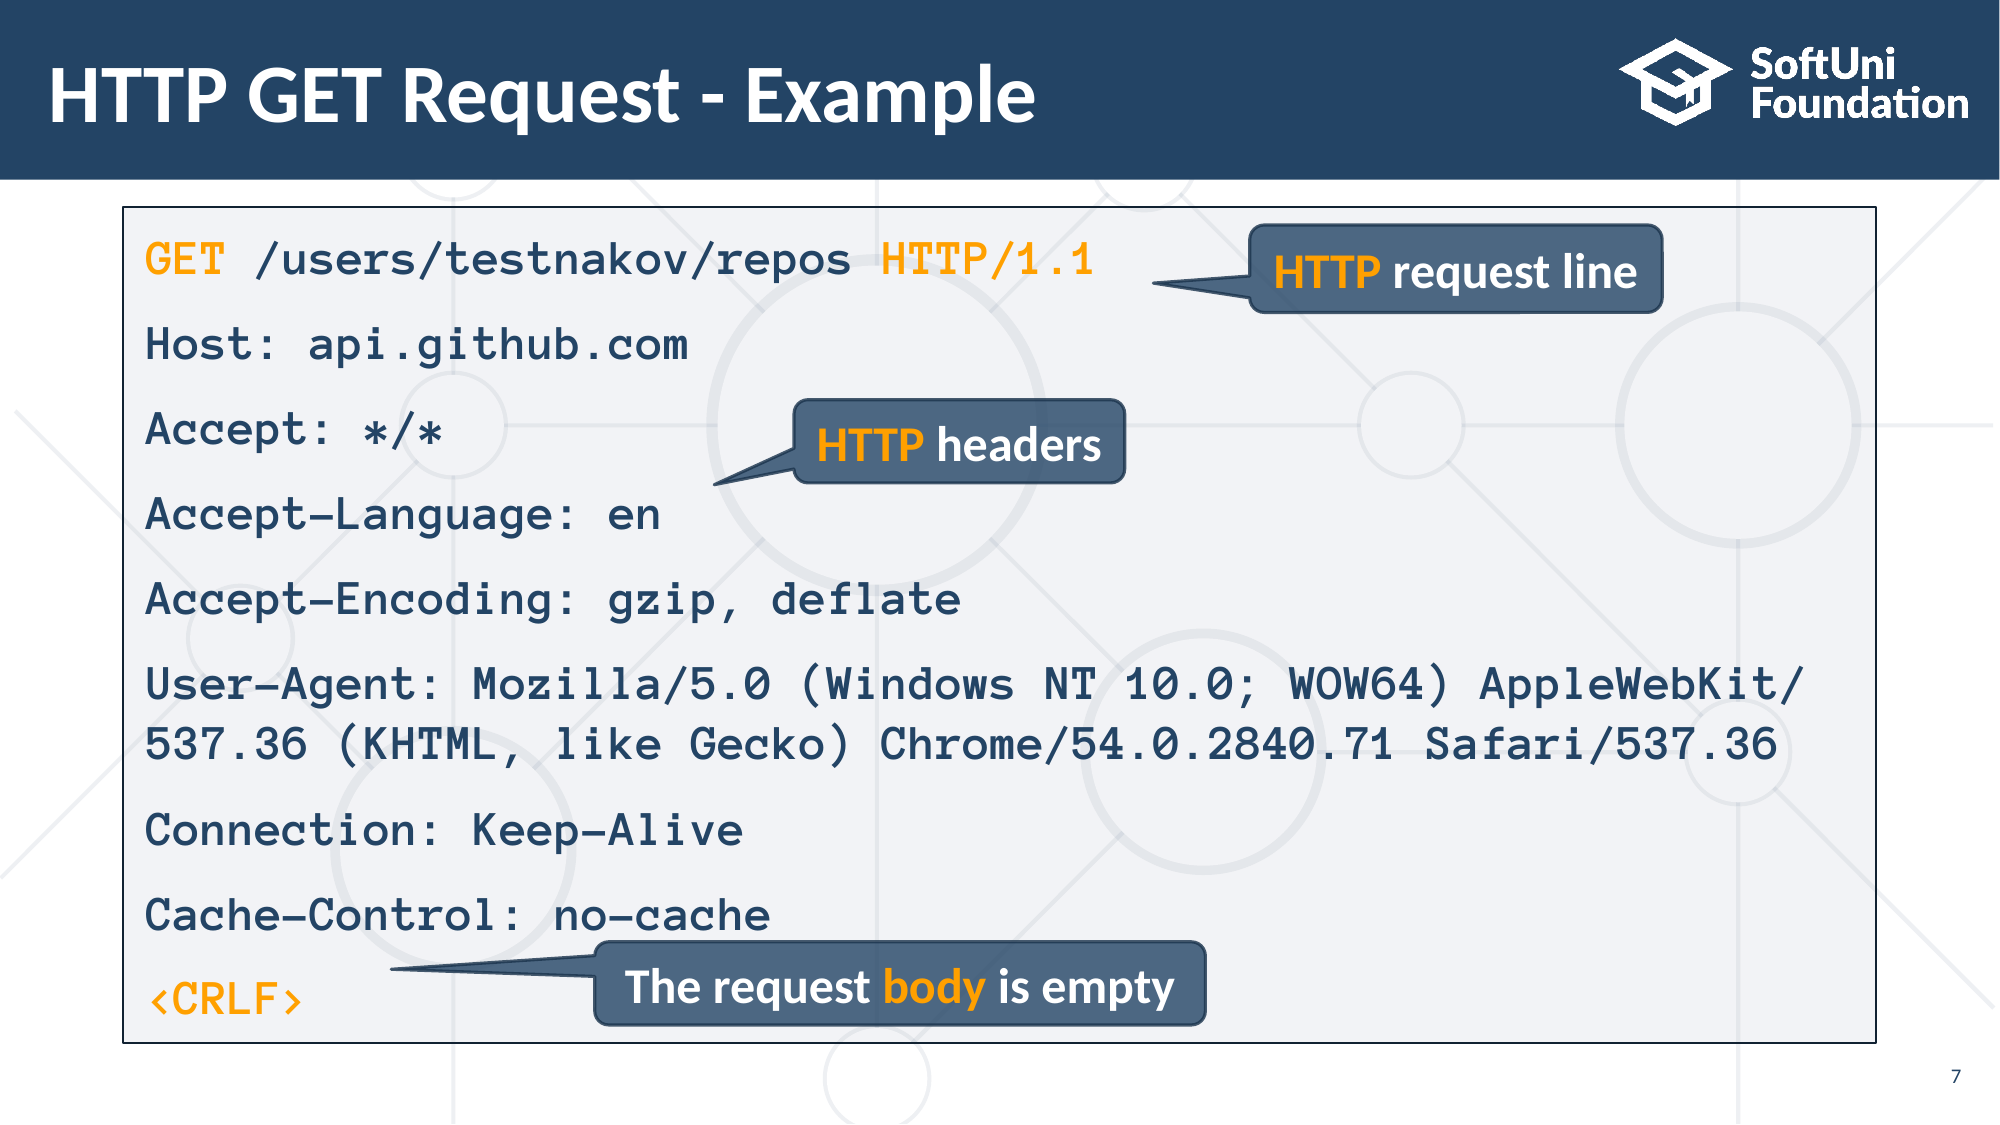

# HTTP GET Request - Example
GET /users/testnakov/repos HTTP/1.1
Host: api.github.com
Accept: */*
Accept-Language: en
Accept-Encoding: gzip, deflate
User-Agent: Mozilla/5.0 (Windows NT 10.0; WOW64) AppleWebKit/537.36 (KHTML, like Gecko) Chrome/54.0.2840.71 Safari/537.36
Connection: Keep-Alive
Cache-Control: no-cache
<CRLF>
HTTP request line
HTTP headers
The request body is empty
7